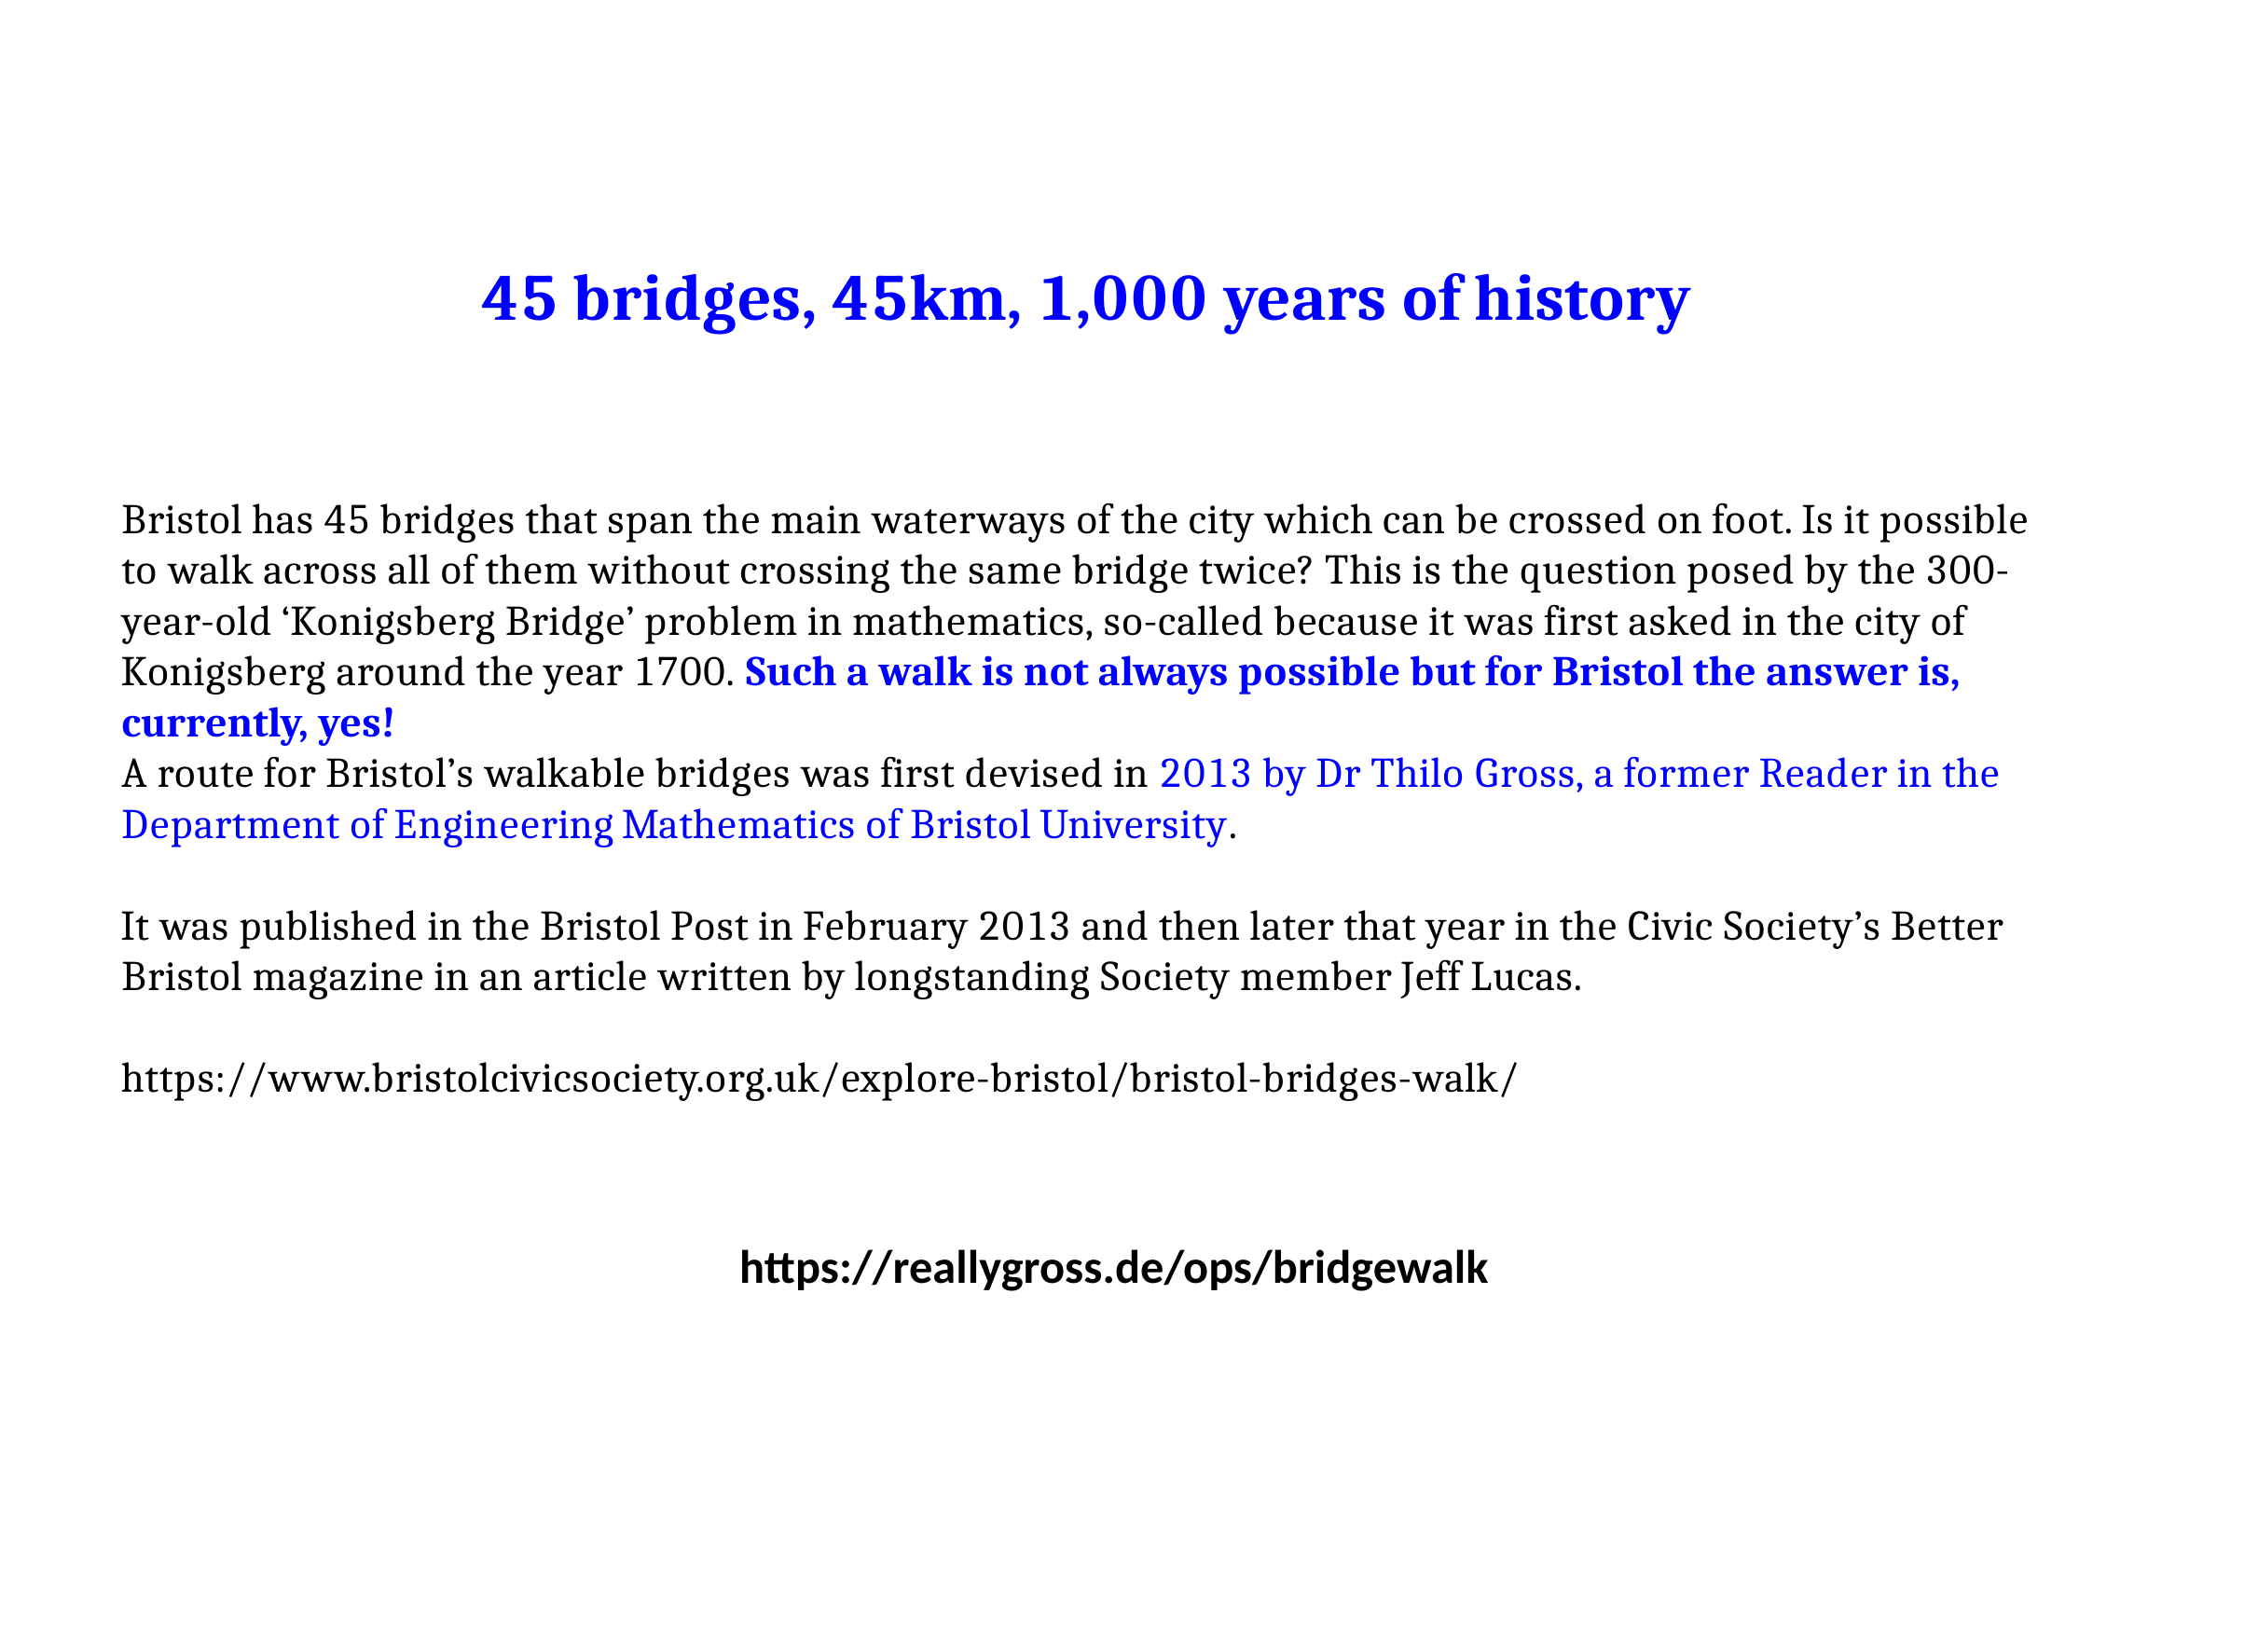

45 bridges, 45km, 1,000 years of history

Bristol has 45 bridges that span the main waterways of the city which can be crossed on foot. Is it possible to walk across all of them without crossing the same bridge twice? This is the question posed by the 300-year-old ‘Konigsberg Bridge’ problem in mathematics, so-called because it was first asked in the city of Konigsberg around the year 1700. Such a walk is not always possible but for Bristol the answer is, currently, yes!
A route for Bristol’s walkable bridges was first devised in 2013 by Dr Thilo Gross, a former Reader in the Department of Engineering Mathematics of Bristol University.

It was published in the Bristol Post in February 2013 and then later that year in the Civic Society’s Better Bristol magazine in an article written by longstanding Society member Jeff Lucas.

https://www.bristolcivicsociety.org.uk/explore-bristol/bristol-bridges-walk/
https://reallygross.de/ops/bridgewalk